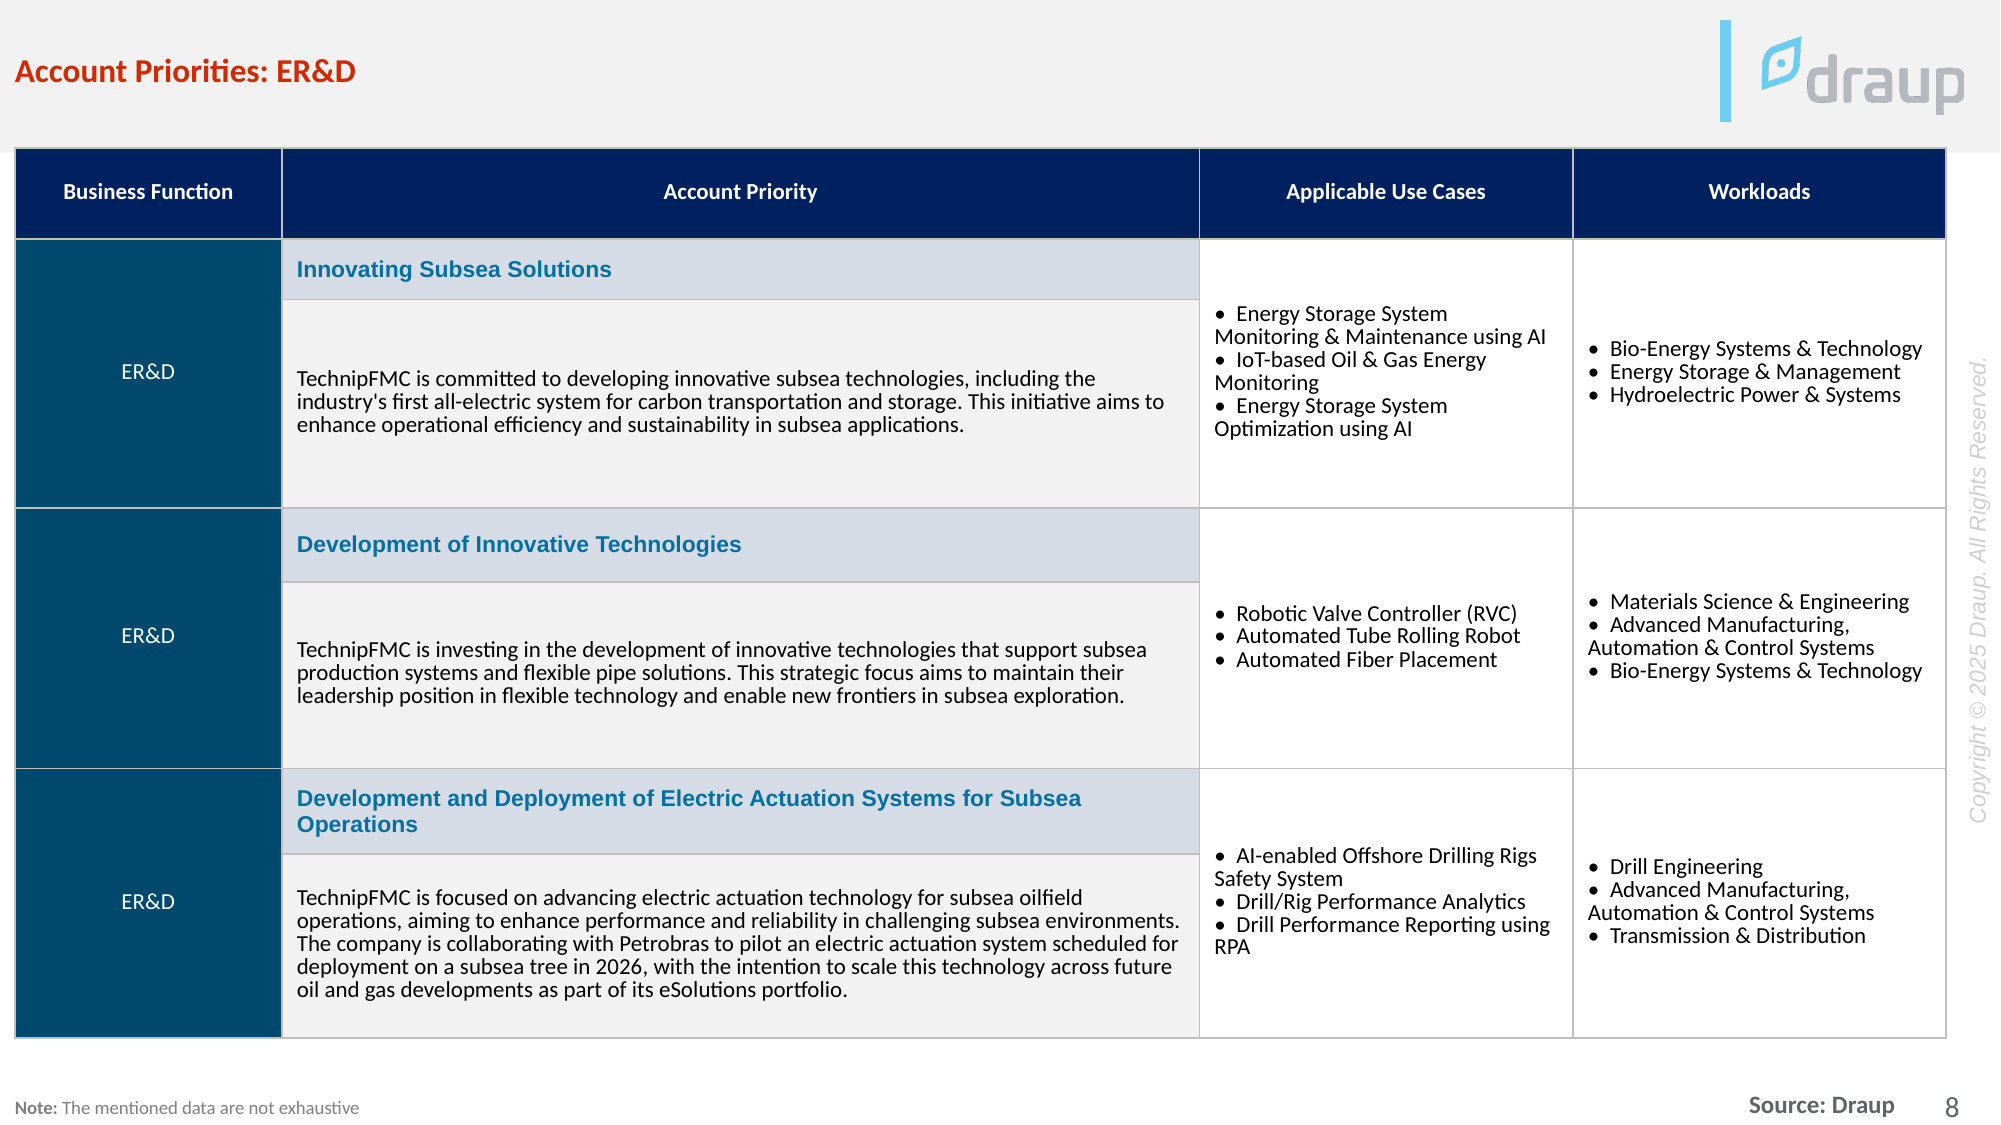

Account Priorities: ER&D
| Business Function | Account Priority | Applicable Use Cases | Workloads |
| --- | --- | --- | --- |
| ER&D | Innovating Subsea Solutions | • Energy Storage System Monitoring & Maintenance using AI • IoT-based Oil & Gas Energy Monitoring • Energy Storage System Optimization using AI | • Bio-Energy Systems & Technology • Energy Storage & Management • Hydroelectric Power & Systems |
|  | TechnipFMC is committed to developing innovative subsea technologies, including the industry's first all-electric system for carbon transportation and storage. This initiative aims to enhance operational efficiency and sustainability in subsea applications. |  |  |
| ER&D | Development of Innovative Technologies | • Robotic Valve Controller (RVC) • Automated Tube Rolling Robot • Automated Fiber Placement | • Materials Science & Engineering • Advanced Manufacturing, Automation & Control Systems • Bio-Energy Systems & Technology |
|  | TechnipFMC is investing in the development of innovative technologies that support subsea production systems and flexible pipe solutions. This strategic focus aims to maintain their leadership position in flexible technology and enable new frontiers in subsea exploration. |  |  |
| ER&D | Development and Deployment of Electric Actuation Systems for Subsea Operations | • AI-enabled Offshore Drilling Rigs Safety System • Drill/Rig Performance Analytics • Drill Performance Reporting using RPA | • Drill Engineering • Advanced Manufacturing, Automation & Control Systems • Transmission & Distribution |
|  | TechnipFMC is focused on advancing electric actuation technology for subsea oilfield operations, aiming to enhance performance and reliability in challenging subsea environments. The company is collaborating with Petrobras to pilot an electric actuation system scheduled for deployment on a subsea tree in 2026, with the intention to scale this technology across future oil and gas developments as part of its eSolutions portfolio. |  |  |
Note: The mentioned data are not exhaustive